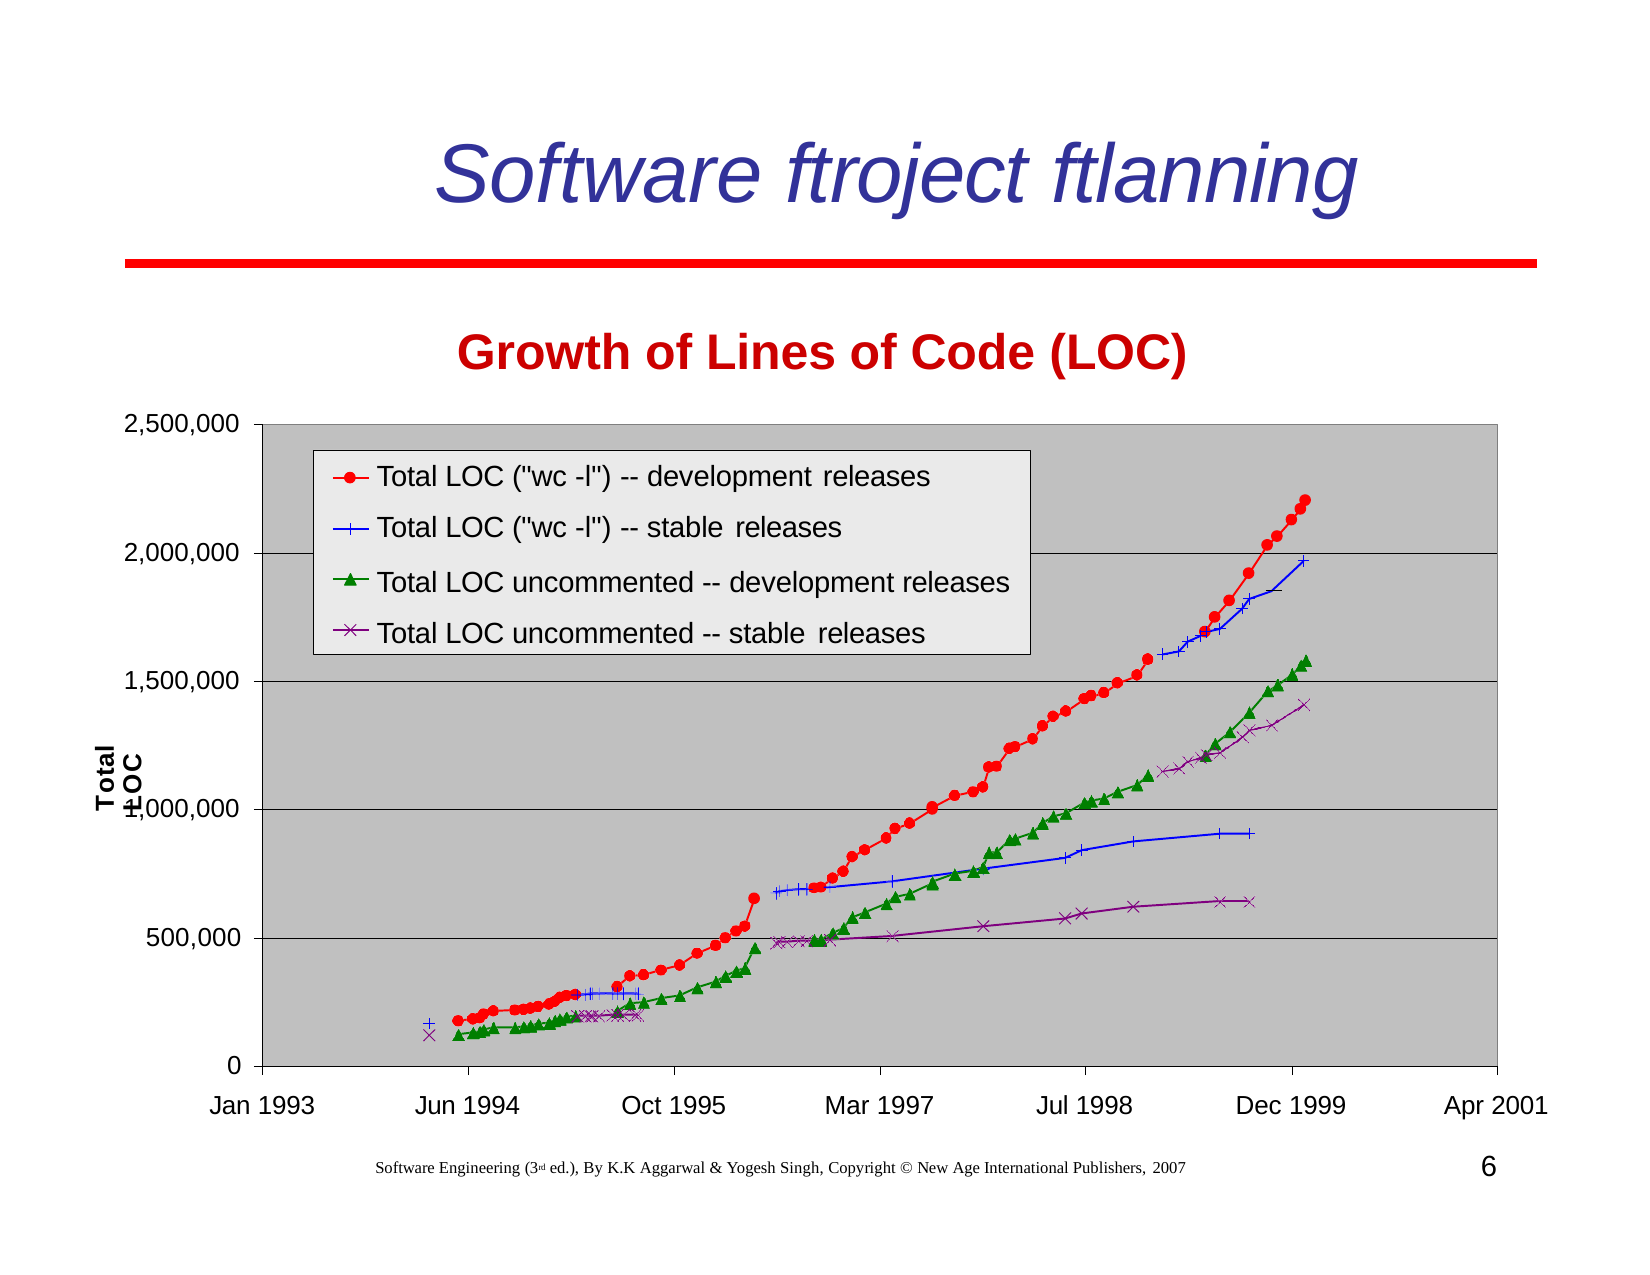

# Software ftroject ftlanning

Growth of Lines of Code (LOC)
2,500,000

Total LOC ("wc -l") -- development releases
Total LOC ("wc -l") -- stable releases
Total LOC uncommented -- development releases  Total LOC uncommented -- stable releases

2,000,000

1,500,000

Total LOC

1,000,000

500,000

0

Jan 1993
Jun 1994
Oct 1995
Mar 1997
Jul 1998
Dec 1999
Apr 2001
6
Software Engineering (3rd  ed.), By K.K Aggarwal & Yogesh Singh, Copyright © New Age International Publishers, 2007